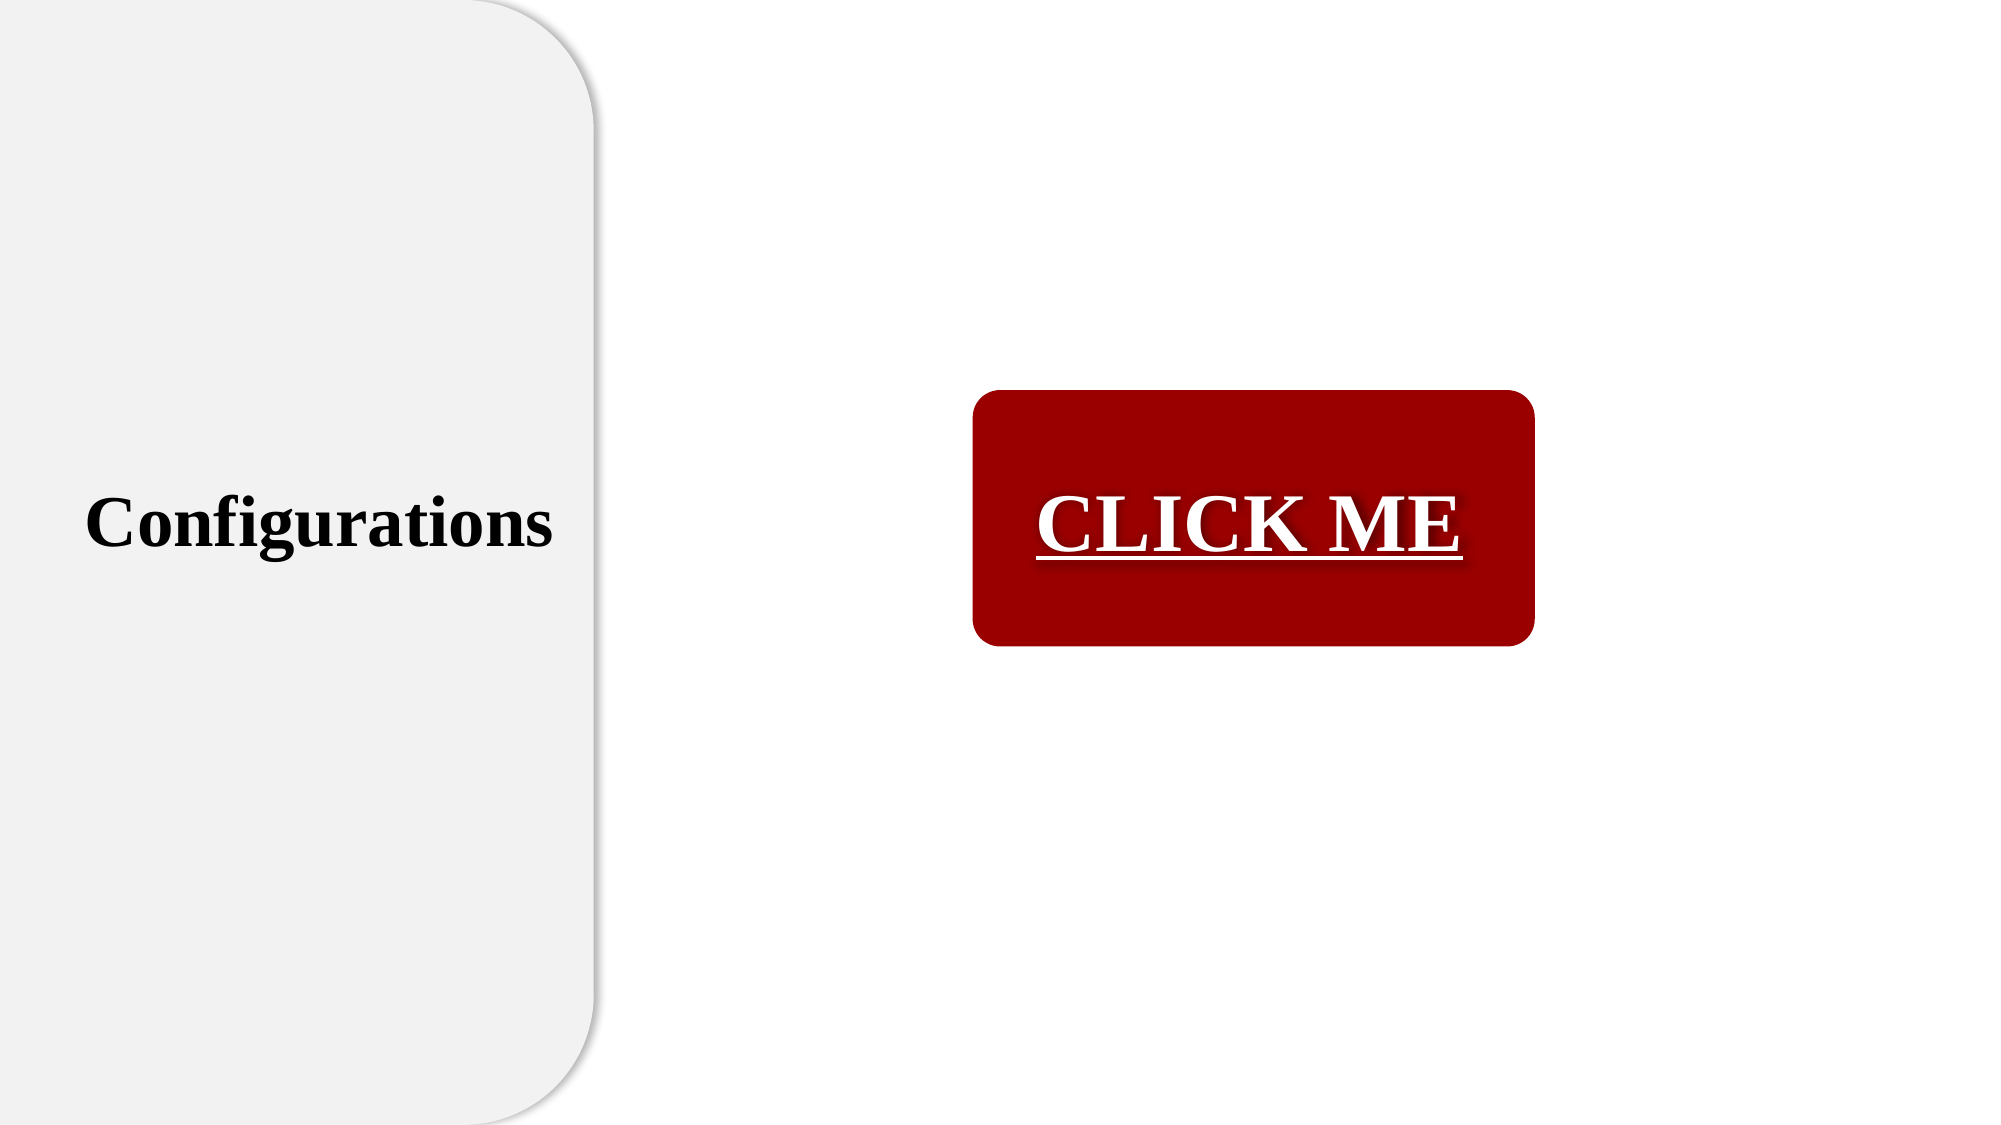

VLAN AND SEGMENTATION
TESTING AND VALIDATION
IP Addressing Scheme
VLAN AND SEGMENTATION

CLICK ME
Configurations